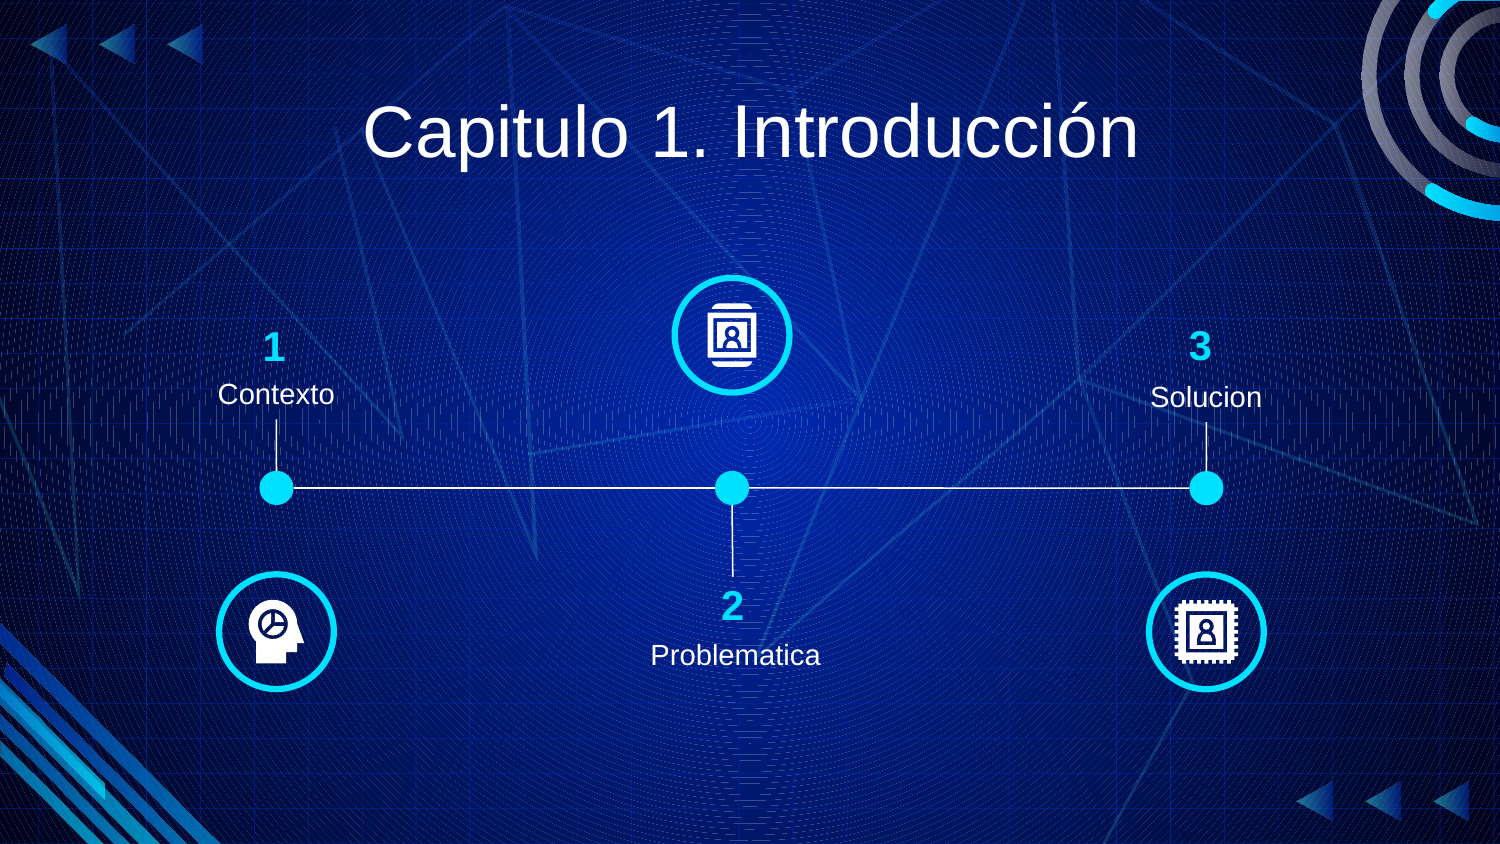

Capitulo 1. Introducción

3
1
Contexto
Solucion

2
Problematica